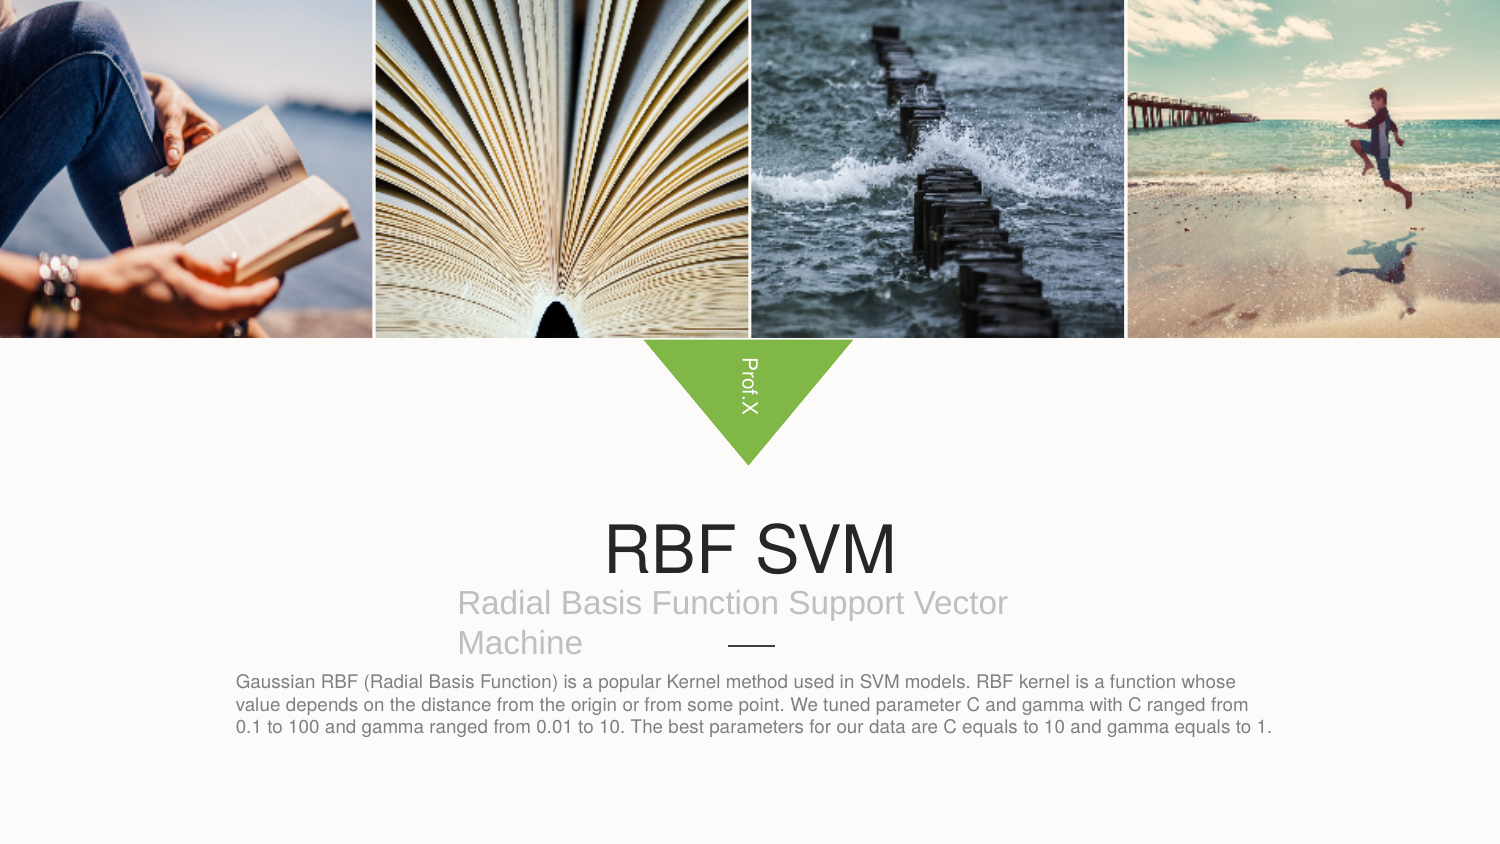

Prof.X
RBF SVM
Radial Basis Function Support Vector Machine

Gaussian RBF (Radial Basis Function) is a popular Kernel method used in SVM models. RBF kernel is a function whose value depends on the distance from the origin or from some point. We tuned parameter C and gamma with C ranged from 0.1 to 100 and gamma ranged from 0.01 to 10. The best parameters for our data are C equals to 10 and gamma equals to 1.